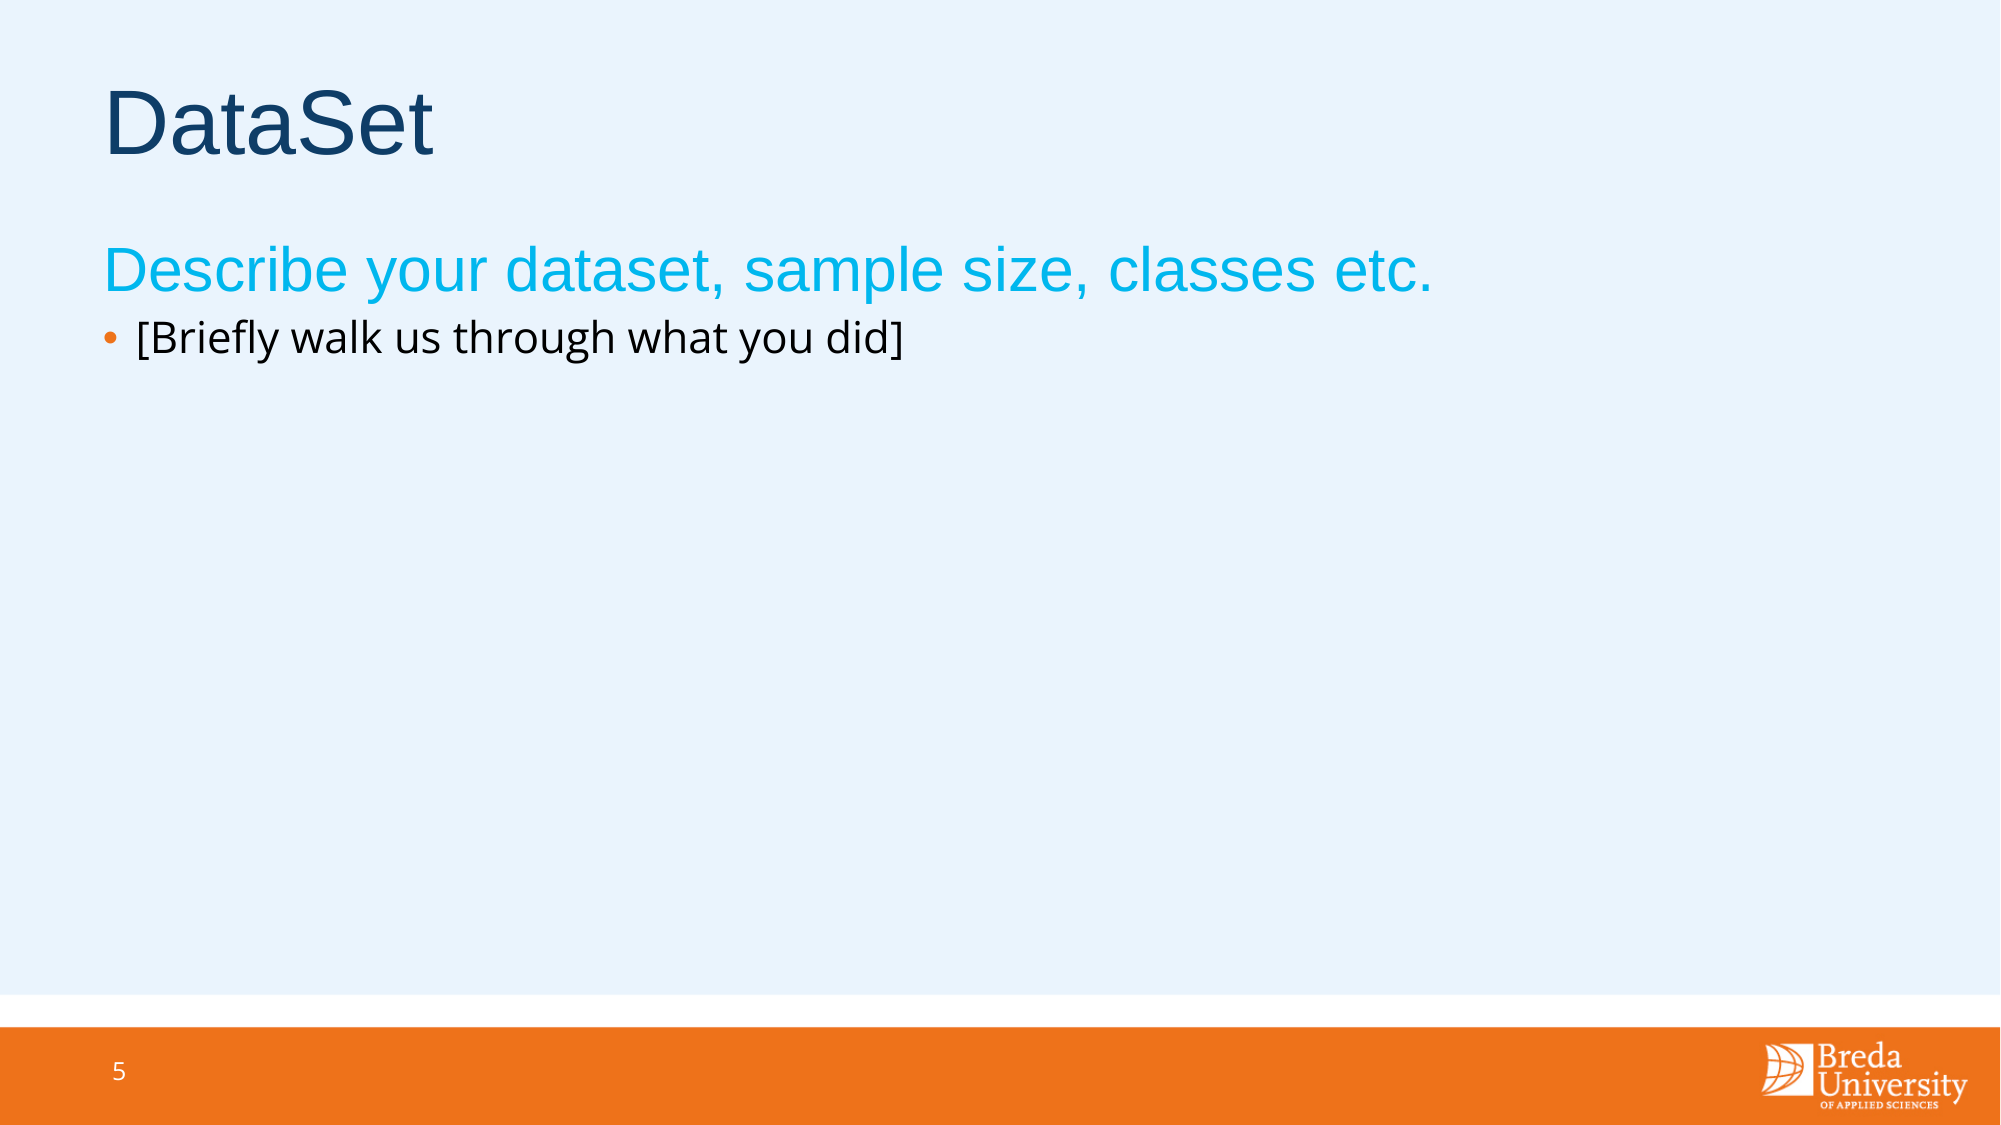

# DataSet
Describe your dataset, sample size, classes etc.
[Briefly walk us through what you did]

5